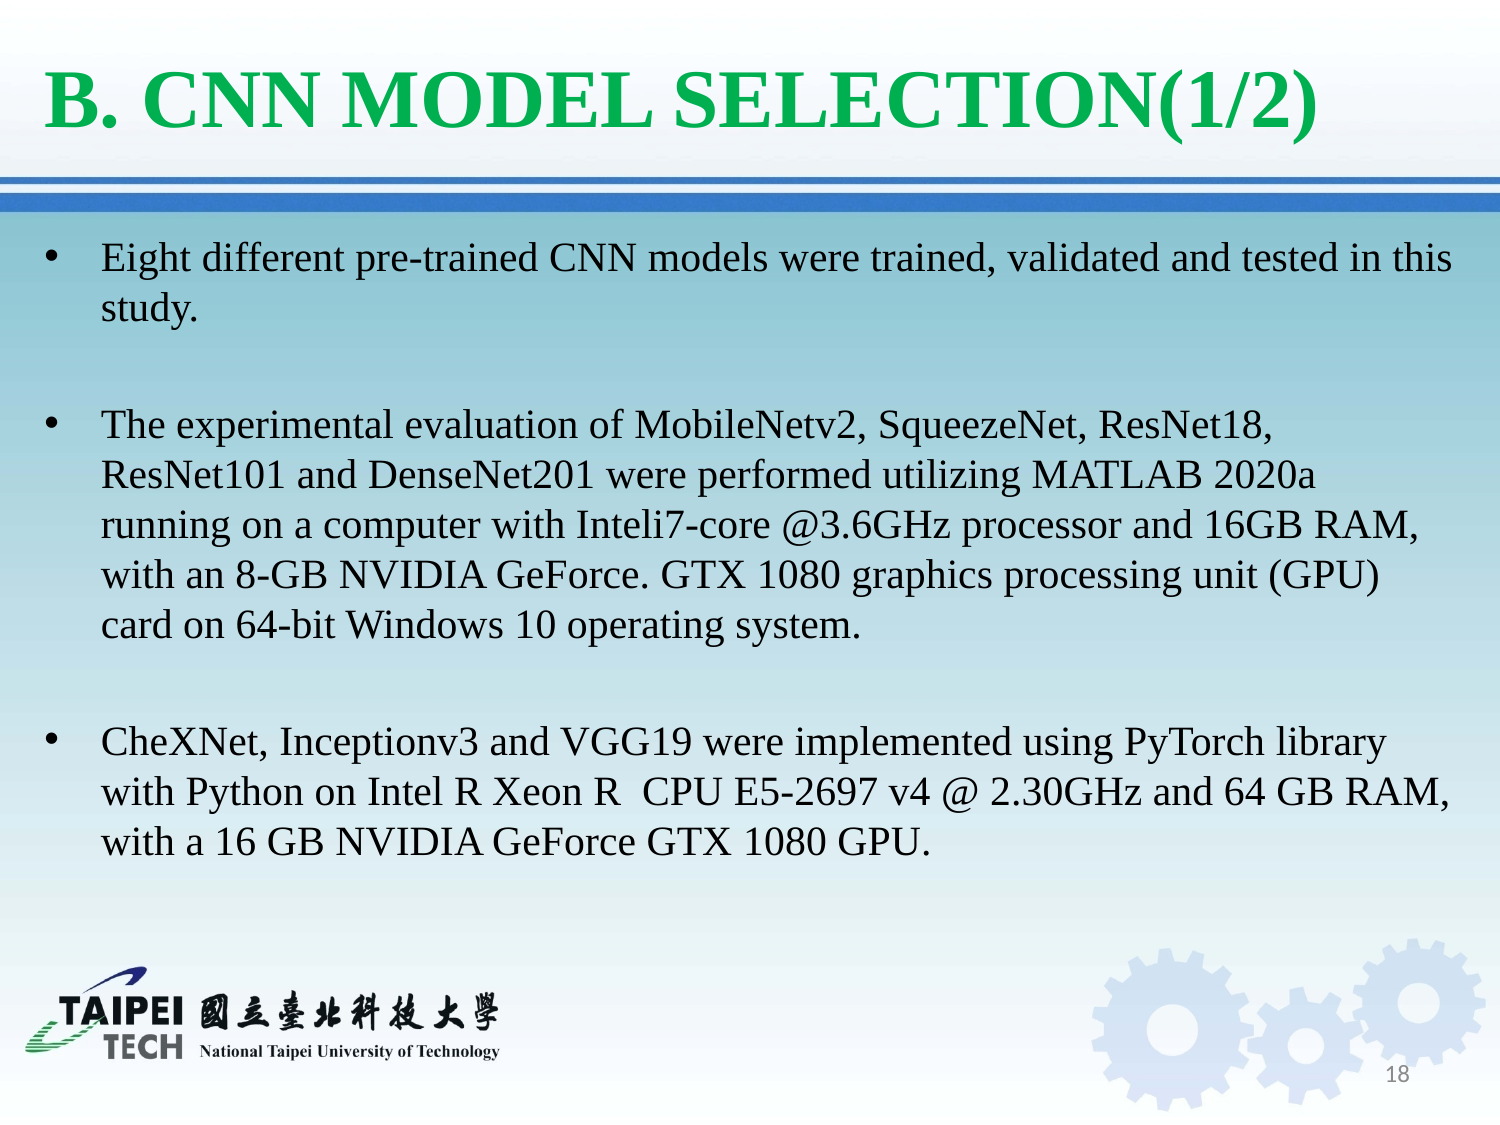

# B. CNN MODEL SELECTION(1/2)
Eight different pre-trained CNN models were trained, validated and tested in this study.

The experimental evaluation of MobileNetv2, SqueezeNet, ResNet18, ResNet101 and DenseNet201 were performed utilizing MATLAB 2020a running on a computer with Inteli7-core @3.6GHz processor and 16GB RAM, with an 8-GB NVIDIA GeForce. GTX 1080 graphics processing unit (GPU) card on 64-bit Windows 10 operating system.

CheXNet, Inceptionv3 and VGG19 were implemented using PyTorch library with Python on Intel R Xeon R  CPU E5-2697 v4 @ 2.30GHz and 64 GB RAM, with a 16 GB NVIDIA GeForce GTX 1080 GPU.

18